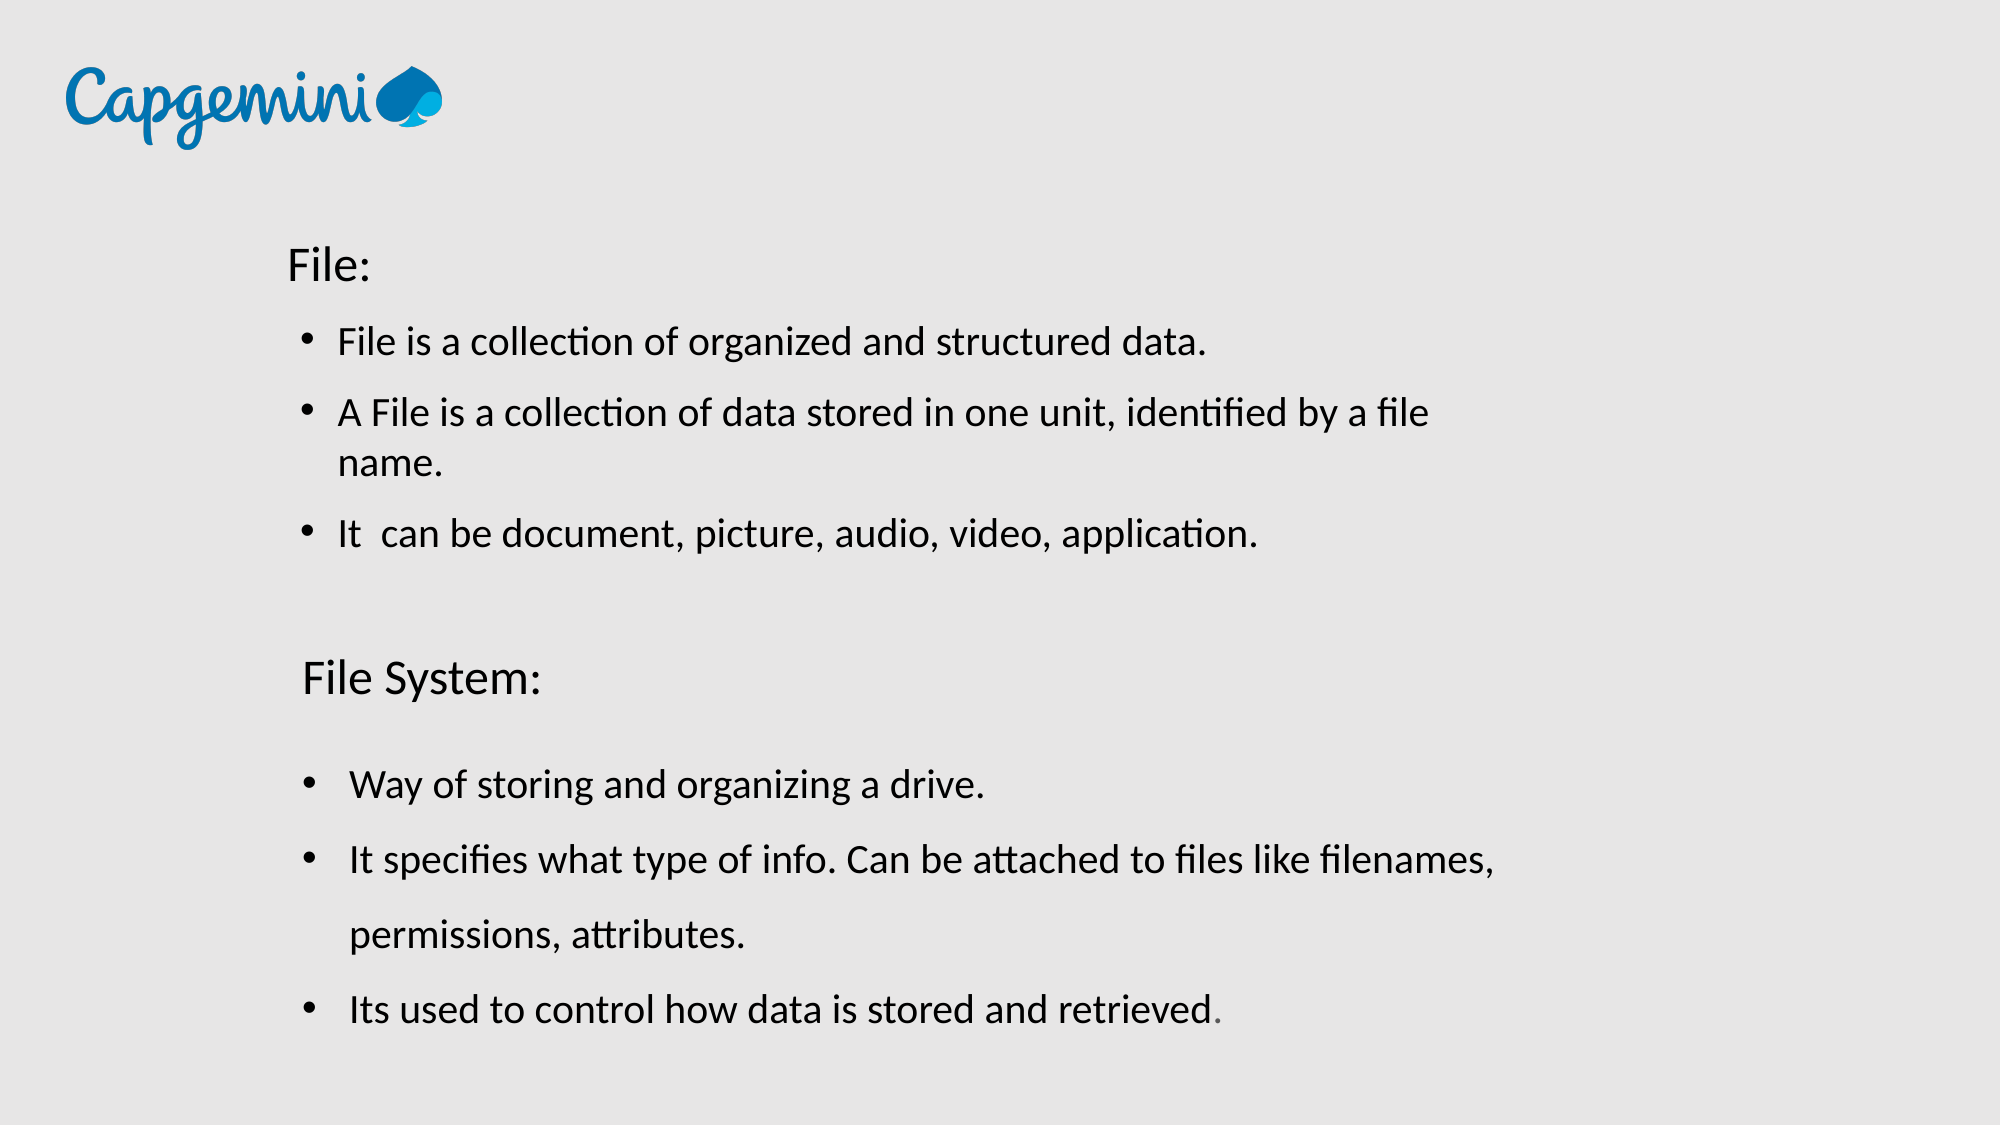

File:
File is a collection of organized and structured data.
A File is a collection of data stored in one unit, identified by a file name.
It  can be document, picture, audio, video, application.

File System:
Way of storing and organizing a drive.
It specifies what type of info. Can be attached to files like filenames, permissions, attributes.
Its used to control how data is stored and retrieved.